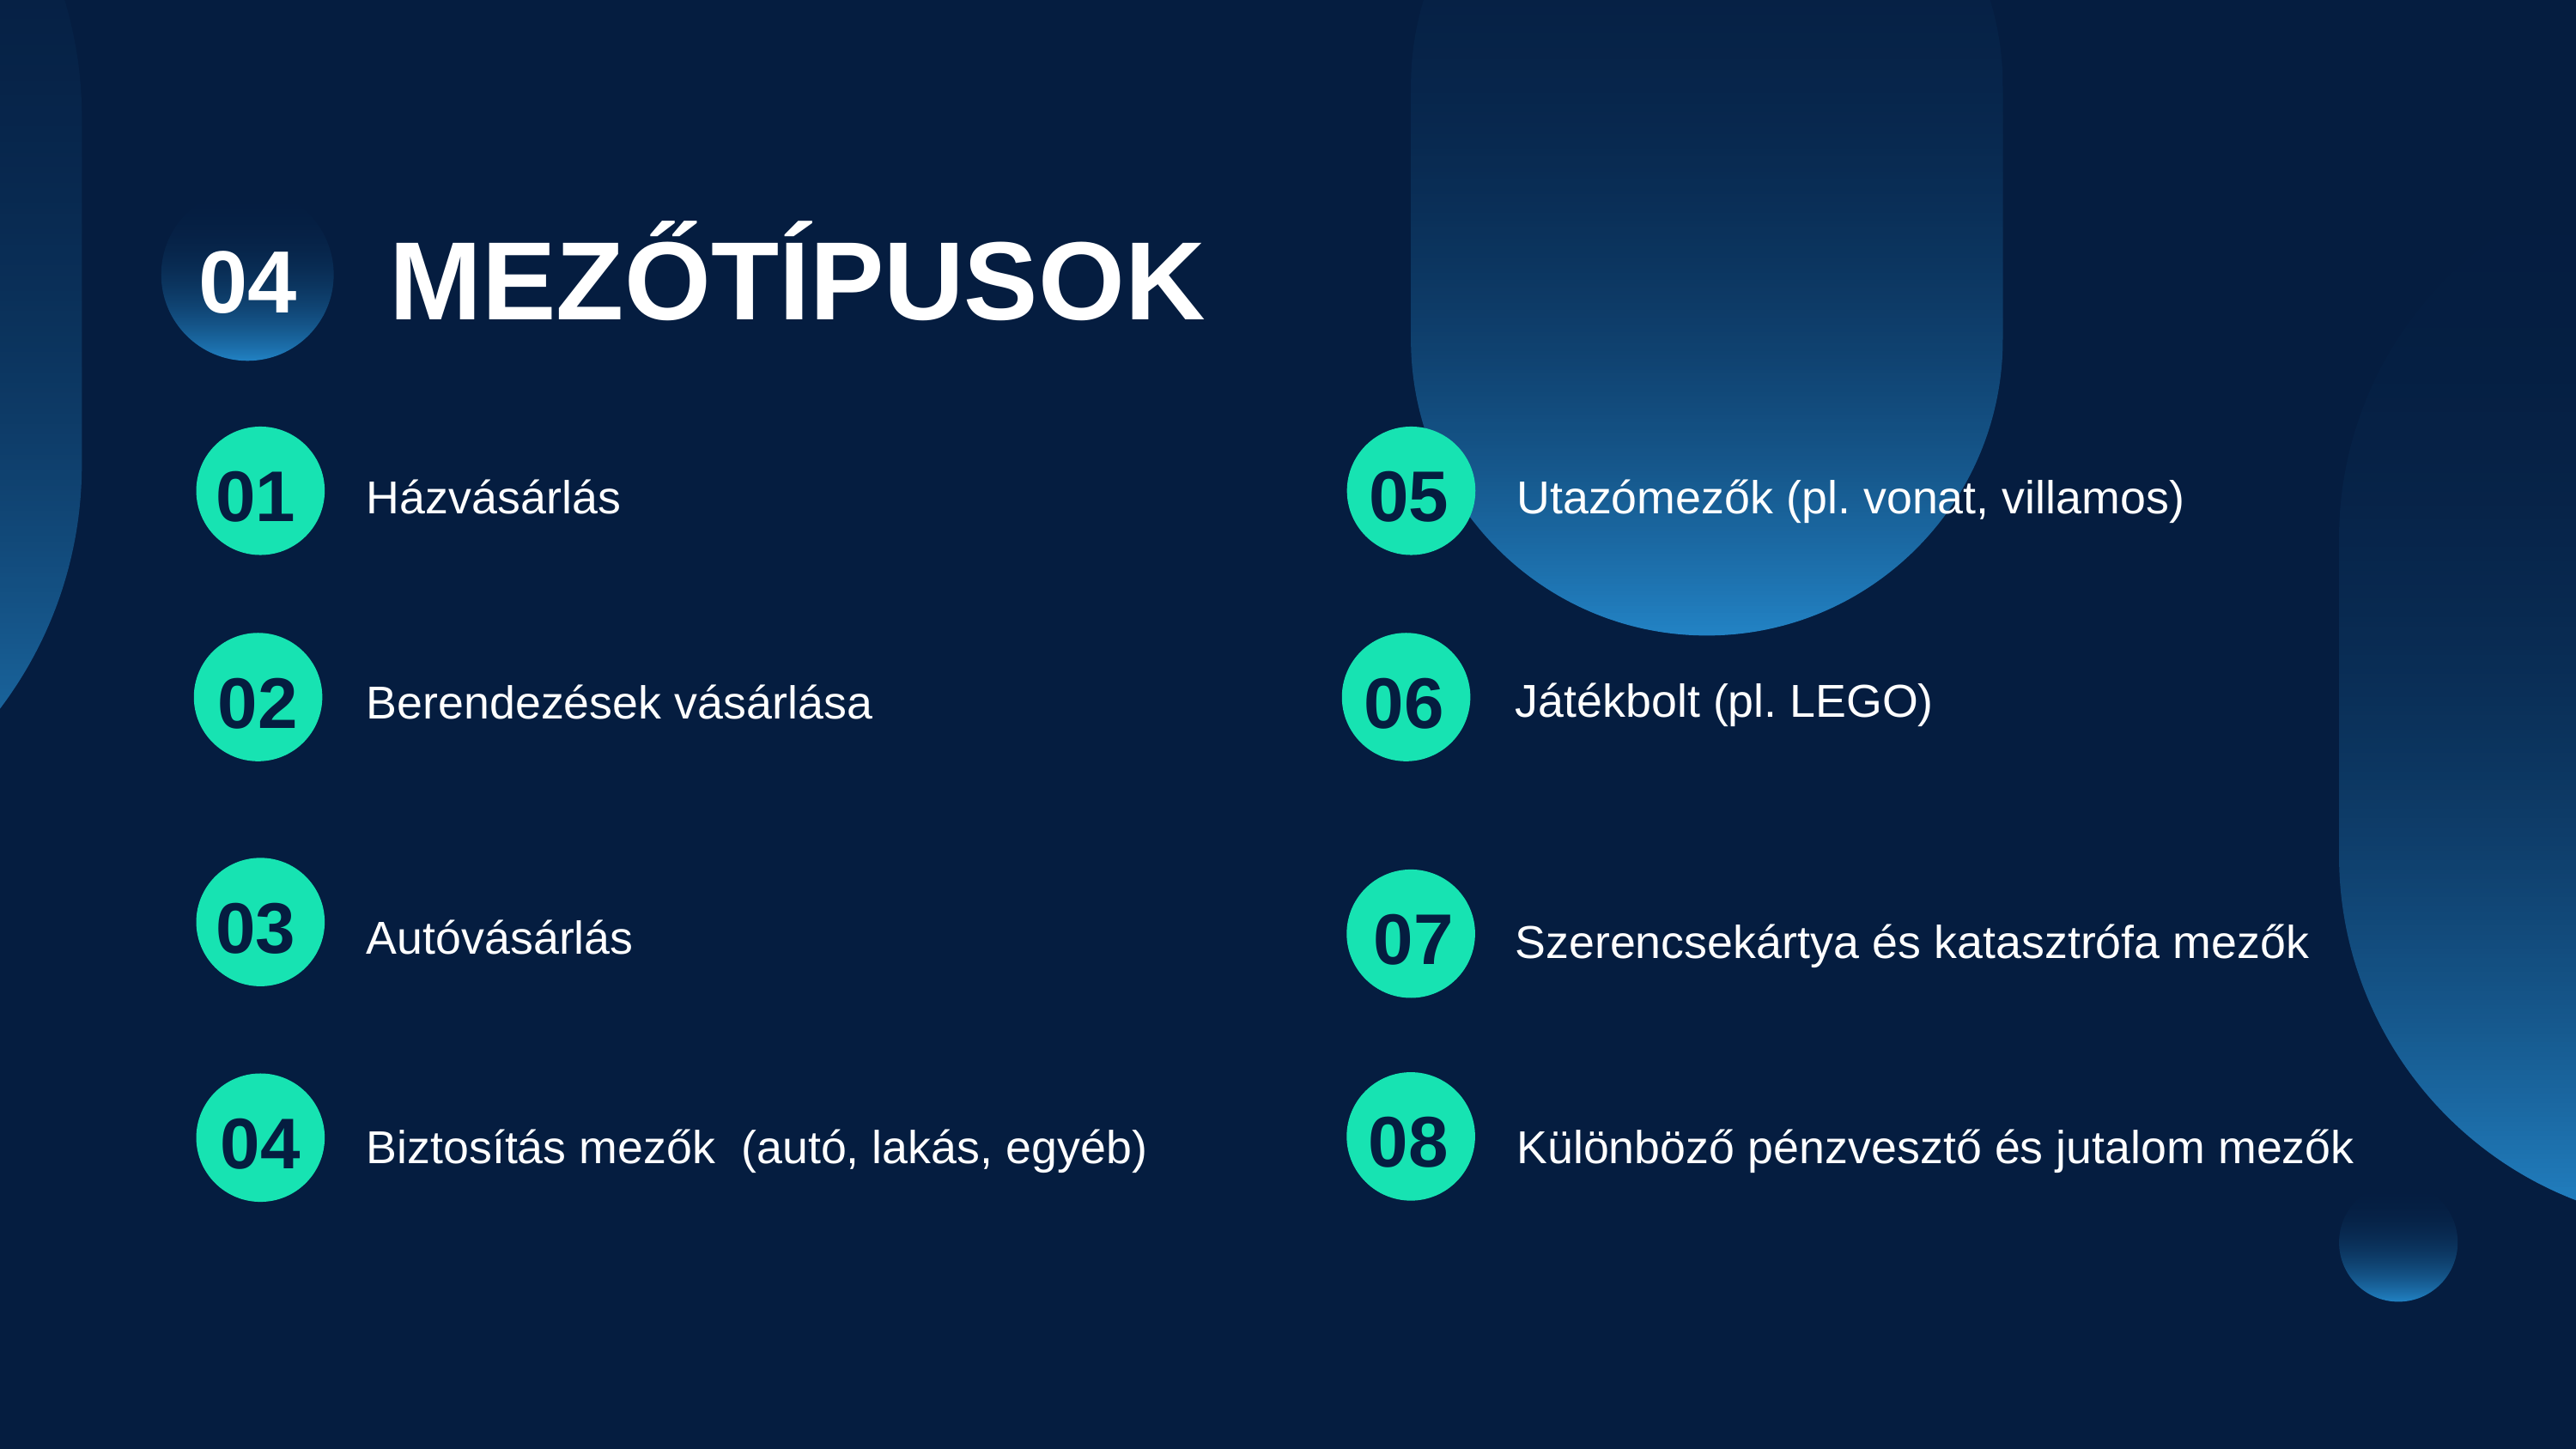

MEZŐTÍPUSOK

04

01
05
Házvásárlás

Utazómezők (pl. vonat, villamos)

02
06
Játékbolt (pl. LEGO)

Berendezések vásárlása

03

07
Autóvásárlás

Szerencsekártya és katasztrófa mezők

08
04
Biztosítás mezők  (autó, lakás, egyéb)

Különböző pénzvesztő és jutalom mezők